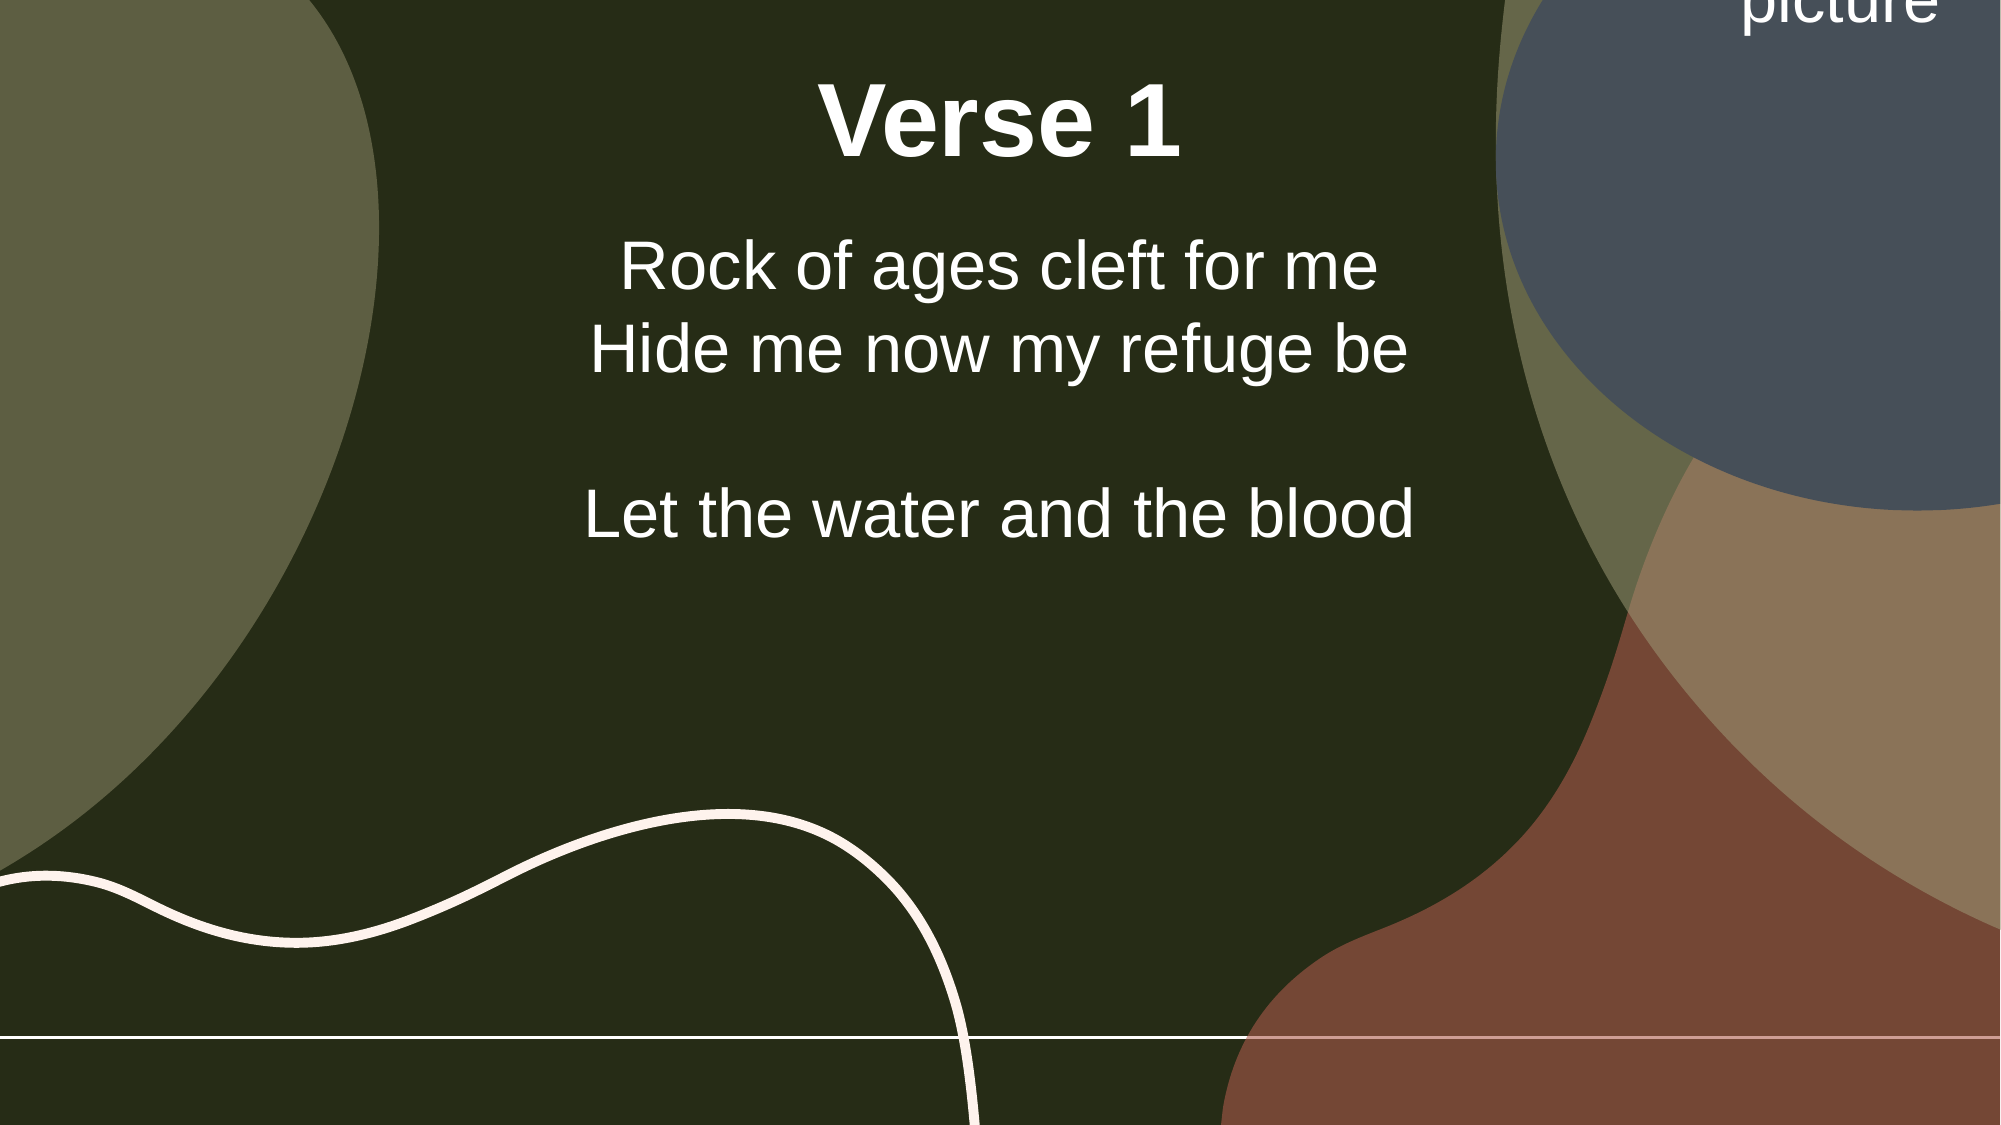

Verse 1
Rock of ages cleft for me
Hide me now my refuge be

Let the water and the blood